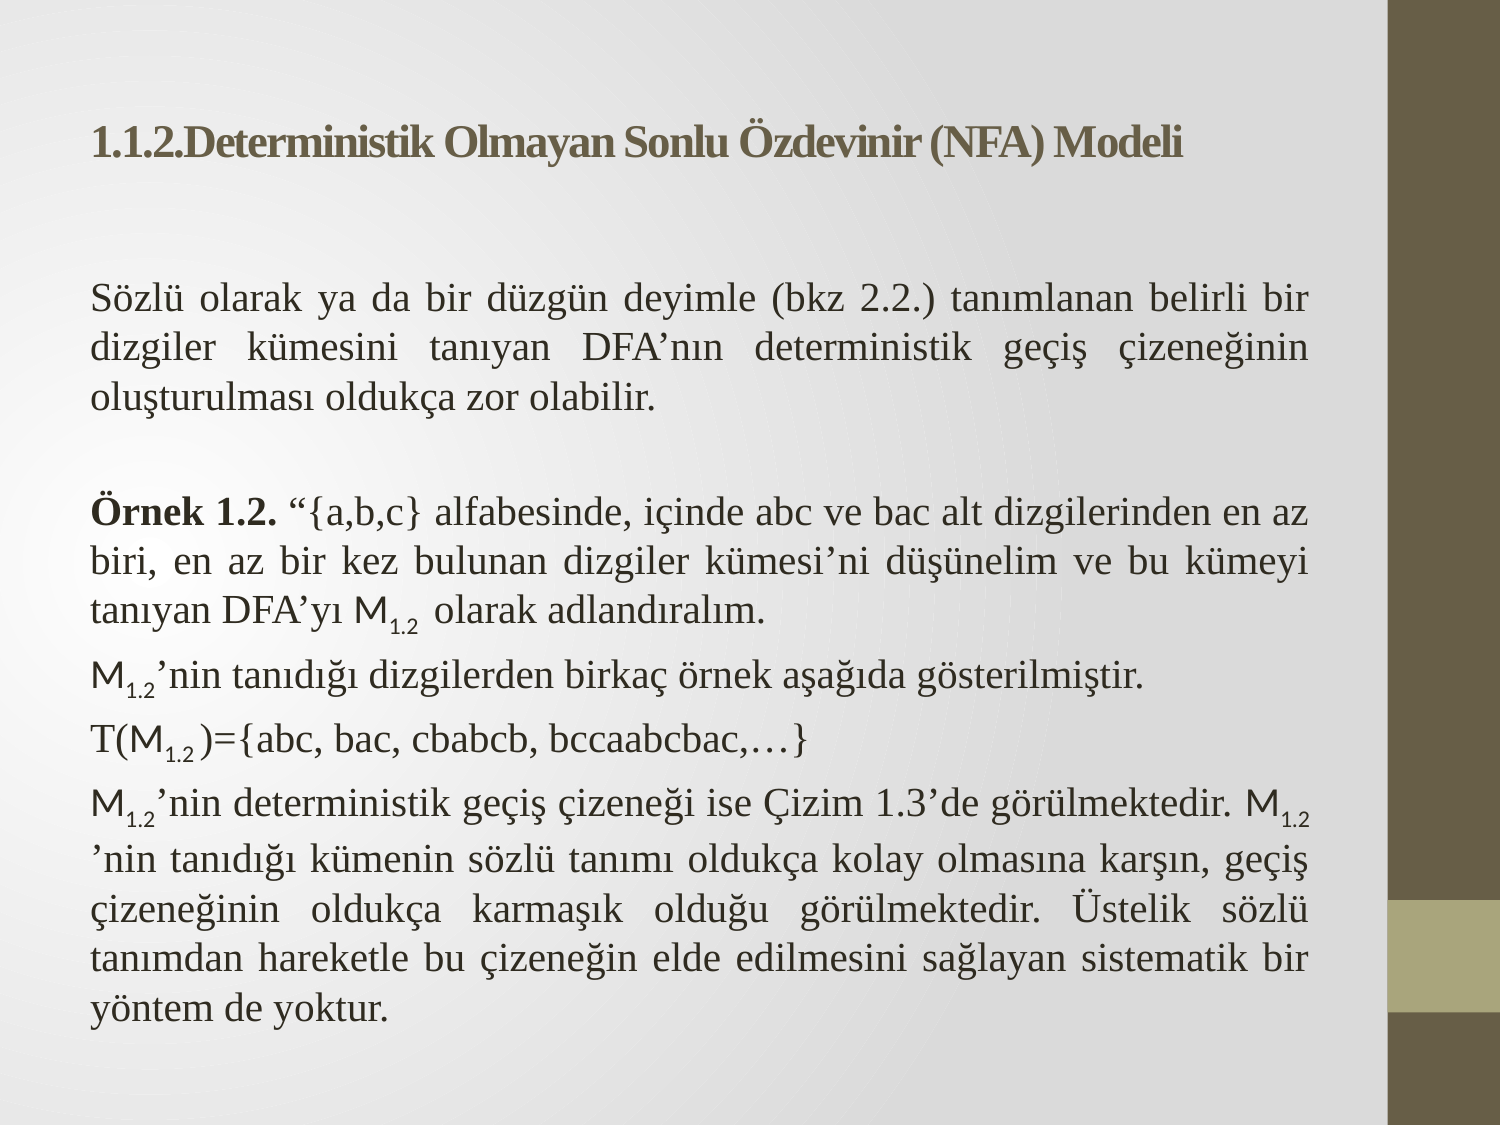

# 1.1.2.Deterministik Olmayan Sonlu Özdevinir (NFA) Modeli
Sözlü olarak ya da bir düzgün deyimle (bkz 2.2.) tanımlanan belirli bir dizgiler kümesini tanıyan DFA’nın deterministik geçiş çizeneğinin oluşturulması oldukça zor olabilir.

Örnek 1.2. “{a,b,c} alfabesinde, içinde abc ve bac alt dizgilerinden en az biri, en az bir kez bulunan dizgiler kümesi’ni düşünelim ve bu kümeyi tanıyan DFA’yı M1.2  olarak adlandıralım.
M1.2’nin tanıdığı dizgilerden birkaç örnek aşağıda gösterilmiştir.
T(M1.2 )={abc, bac, cbabcb, bccaabcbac,…}
M1.2’nin deterministik geçiş çizeneği ise Çizim 1.3’de görülmektedir. M1.2 ’nin tanıdığı kümenin sözlü tanımı oldukça kolay olmasına karşın, geçiş çizeneğinin oldukça karmaşık olduğu görülmektedir. Üstelik sözlü tanımdan hareketle bu çizeneğin elde edilmesini sağlayan sistematik bir yöntem de yoktur.